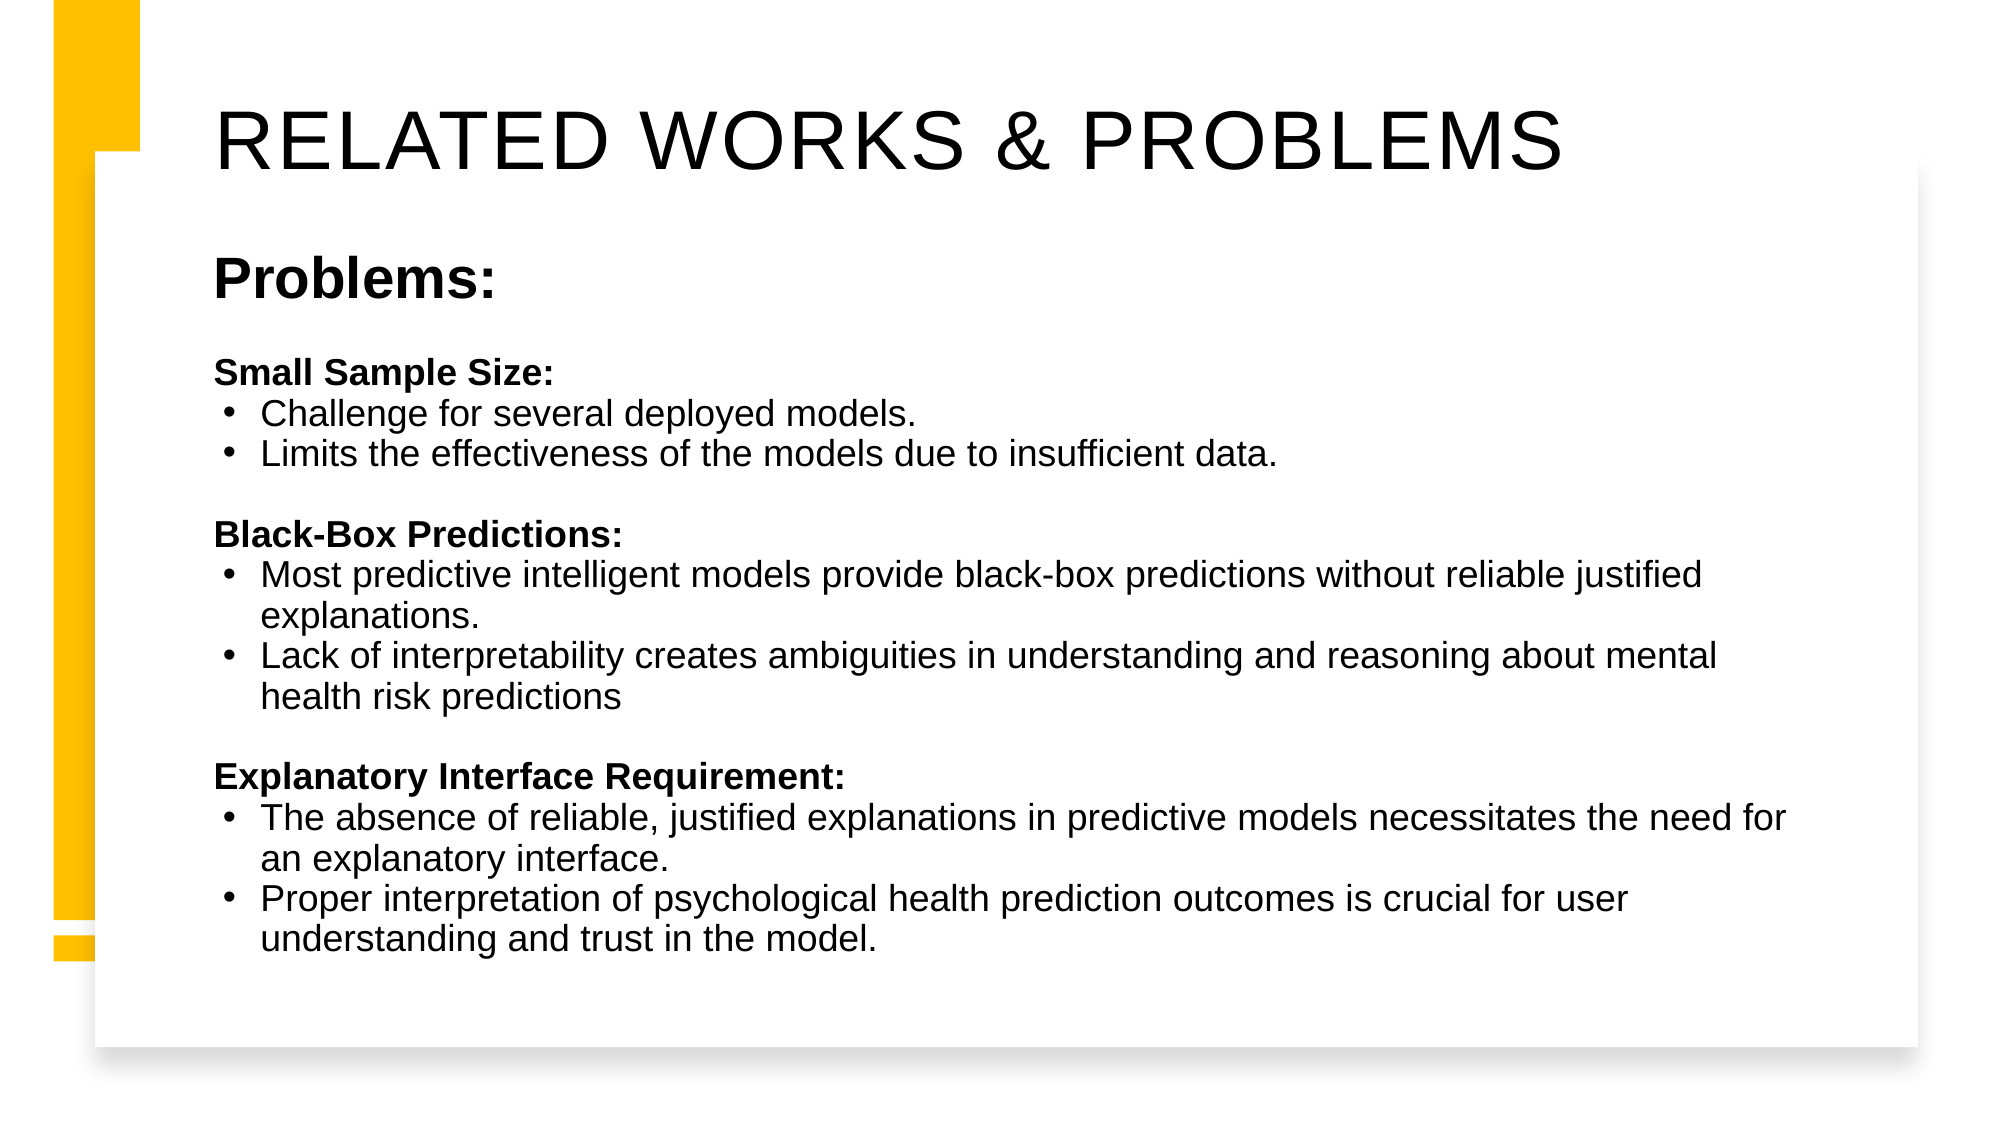

# RELATED WORKS & PROBLEMS

Problems:
Small Sample Size:
Challenge for several deployed models.
Limits the effectiveness of the models due to insufficient data.

Black-Box Predictions:
Most predictive intelligent models provide black-box predictions without reliable justified explanations.
Lack of interpretability creates ambiguities in understanding and reasoning about mental health risk predictions

Explanatory Interface Requirement:
The absence of reliable, justified explanations in predictive models necessitates the need for an explanatory interface.
Proper interpretation of psychological health prediction outcomes is crucial for user understanding and trust in the model.